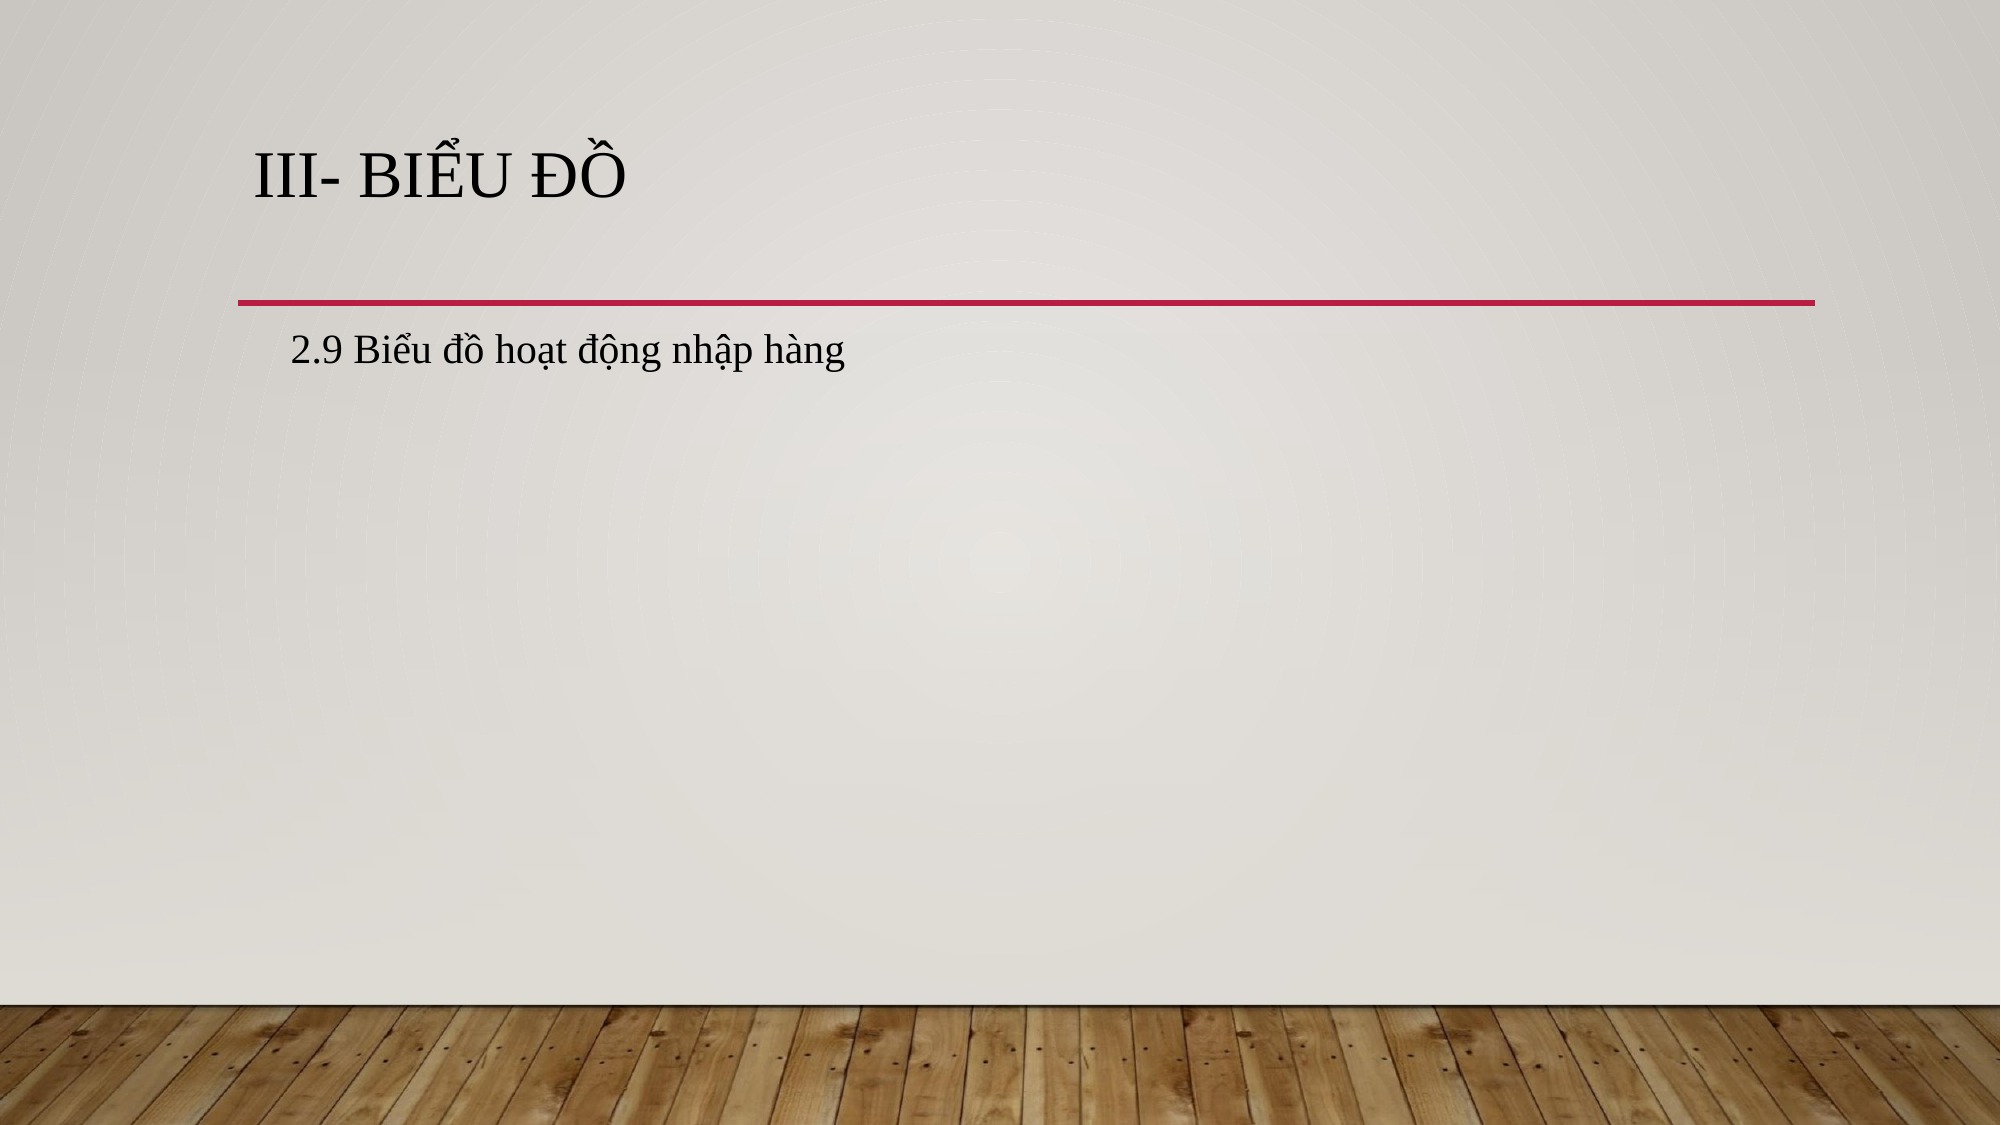

# III- BIỂU ĐỒ
2.9 Biểu đồ hoạt động nhập hàng